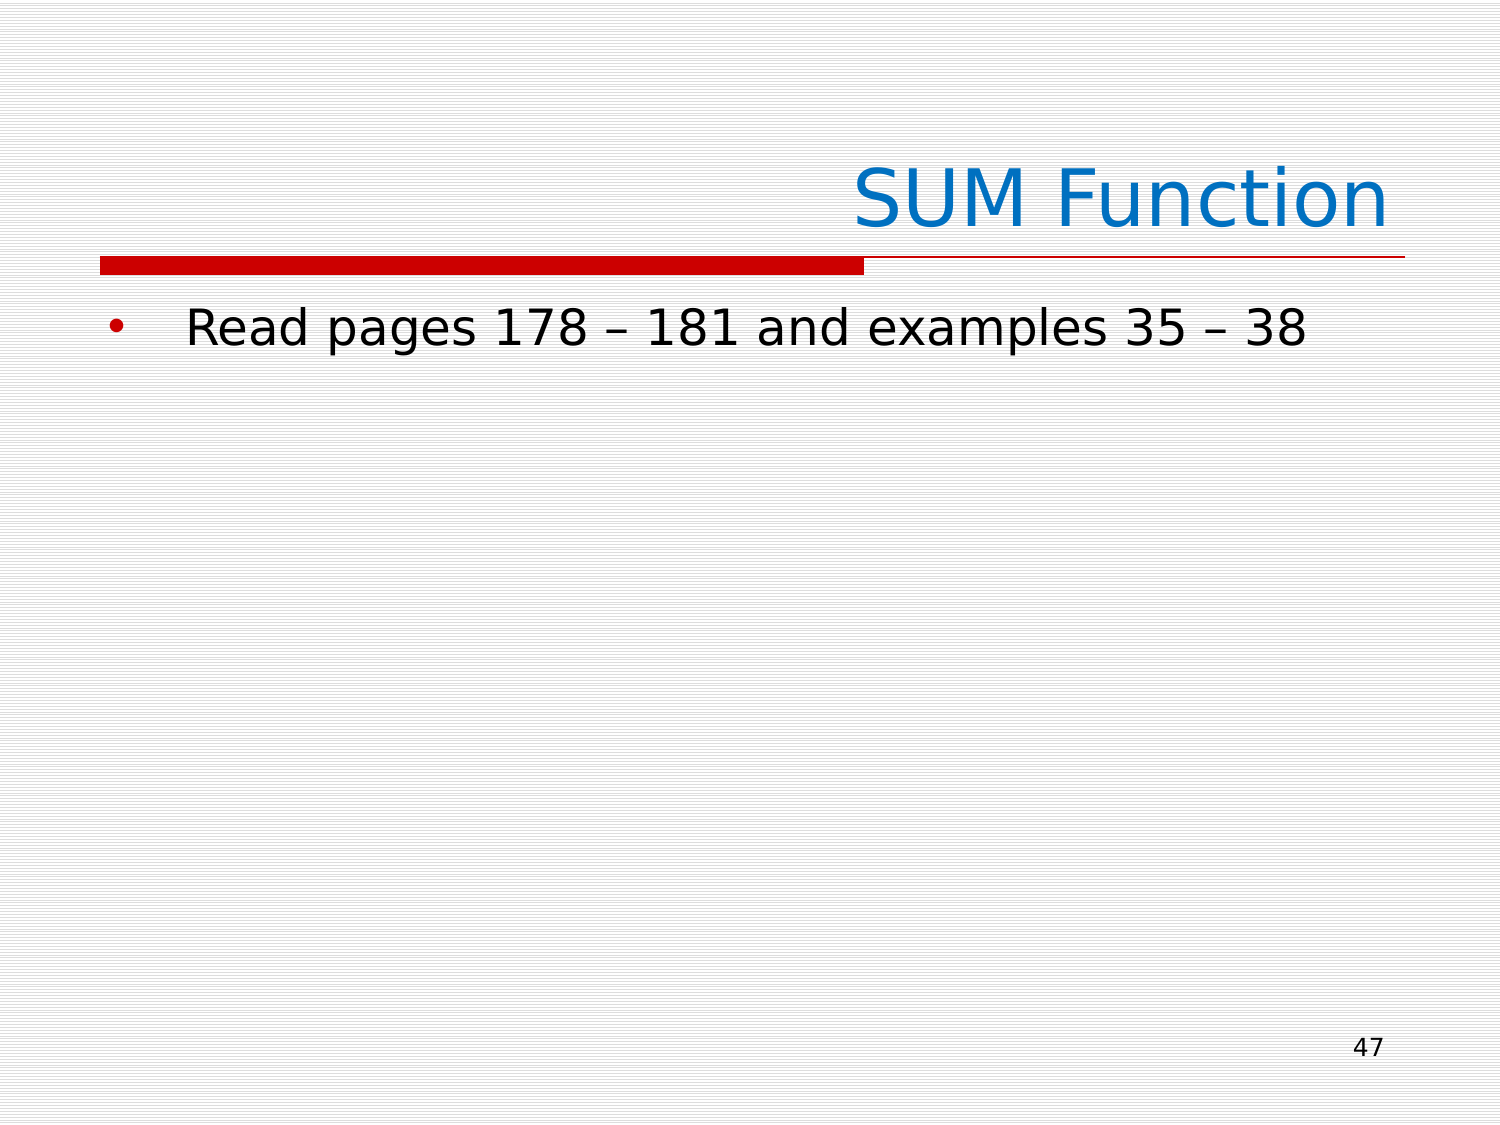

# SUM Function
Read pages 178 – 181 and examples 35 – 38
47